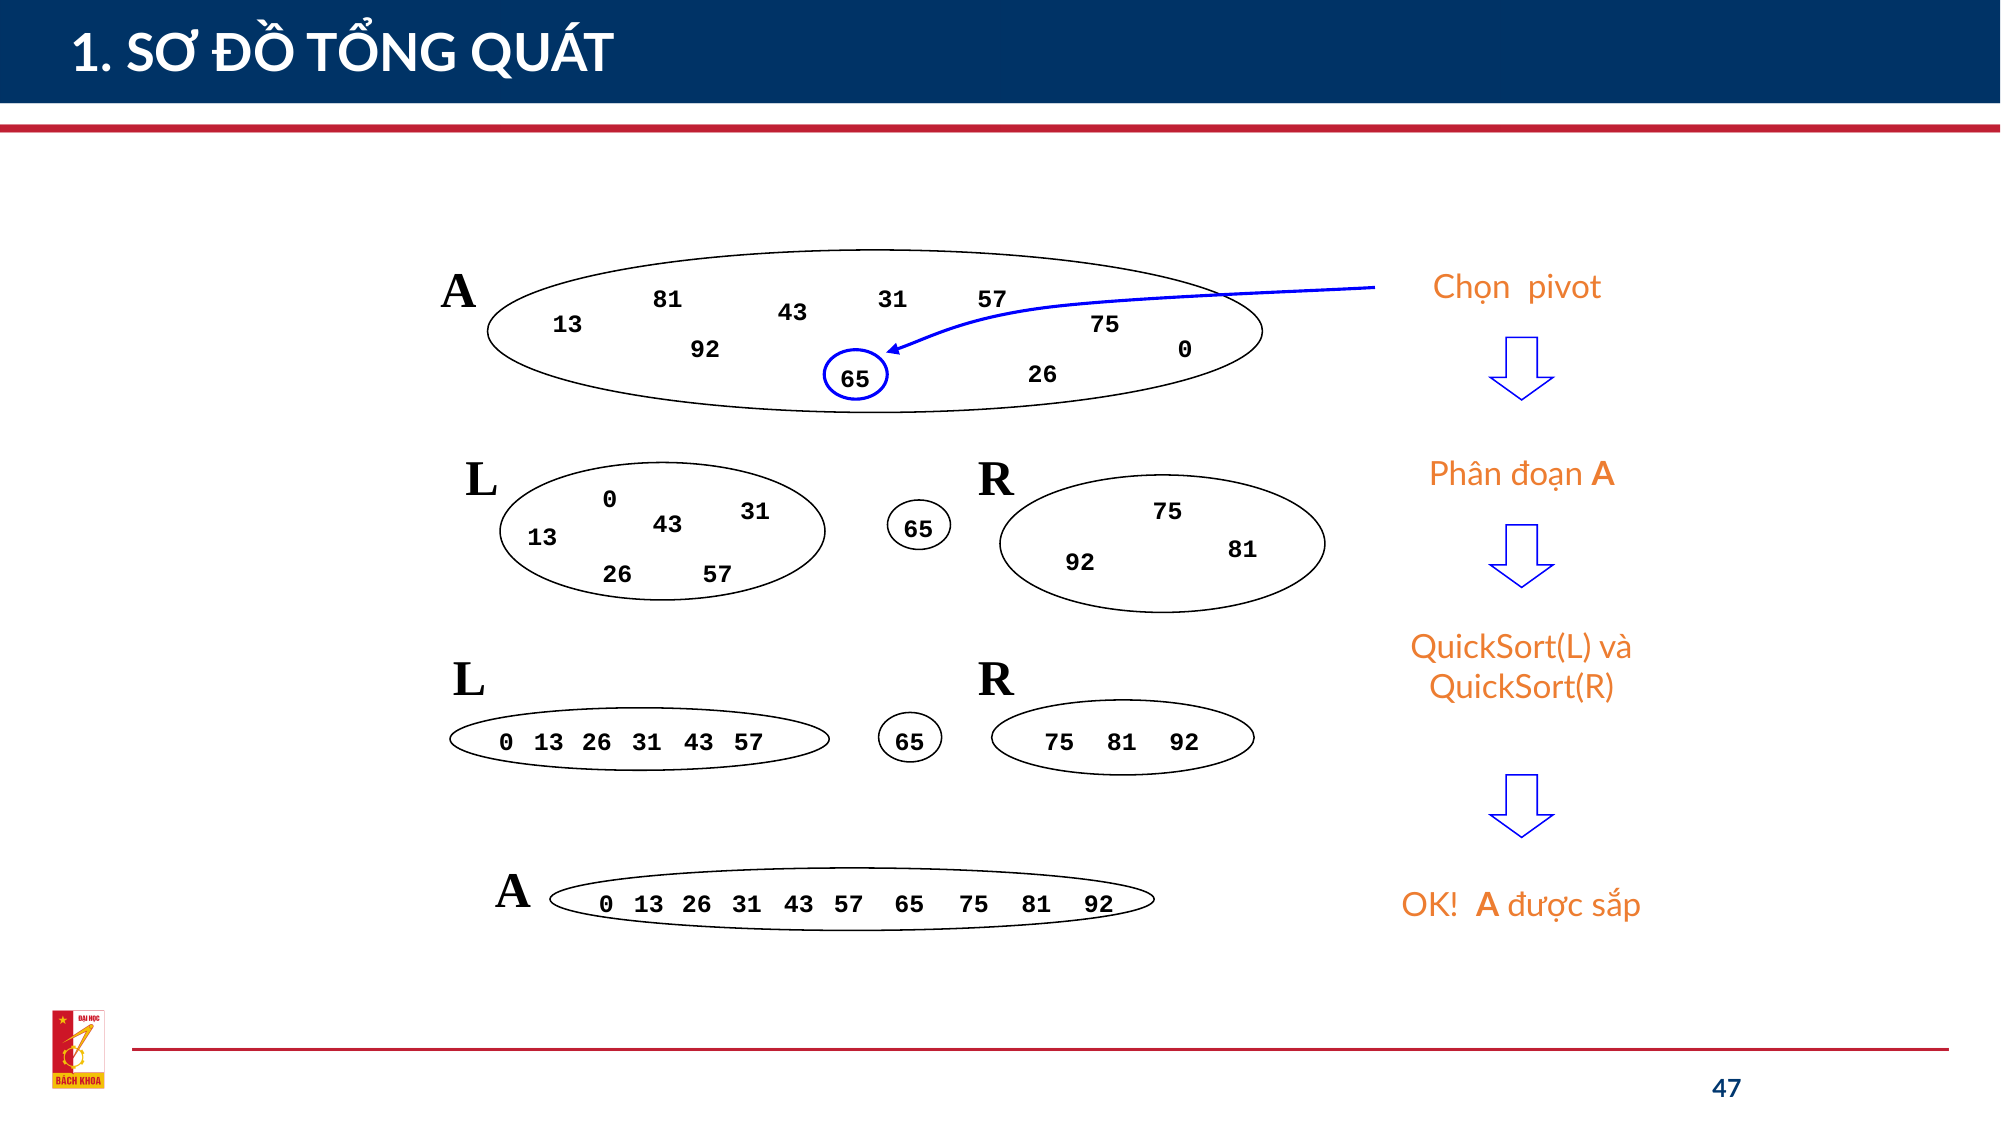

# 1. SƠ ĐỒ TỔNG QUÁT

A
Chọn  pivot
81
31
57
43

13
75
92
0

26
65
L
R
Phân đoạn A

0

31
75
43

65
13
81

92
26
57
QuickSort(L) và
QuickSort(R)
L
R

0
13
26
31
43
57
75
81
92
65

A

OK!  A được sắp
0
13
26
31
43
57
65
75
81
92
47